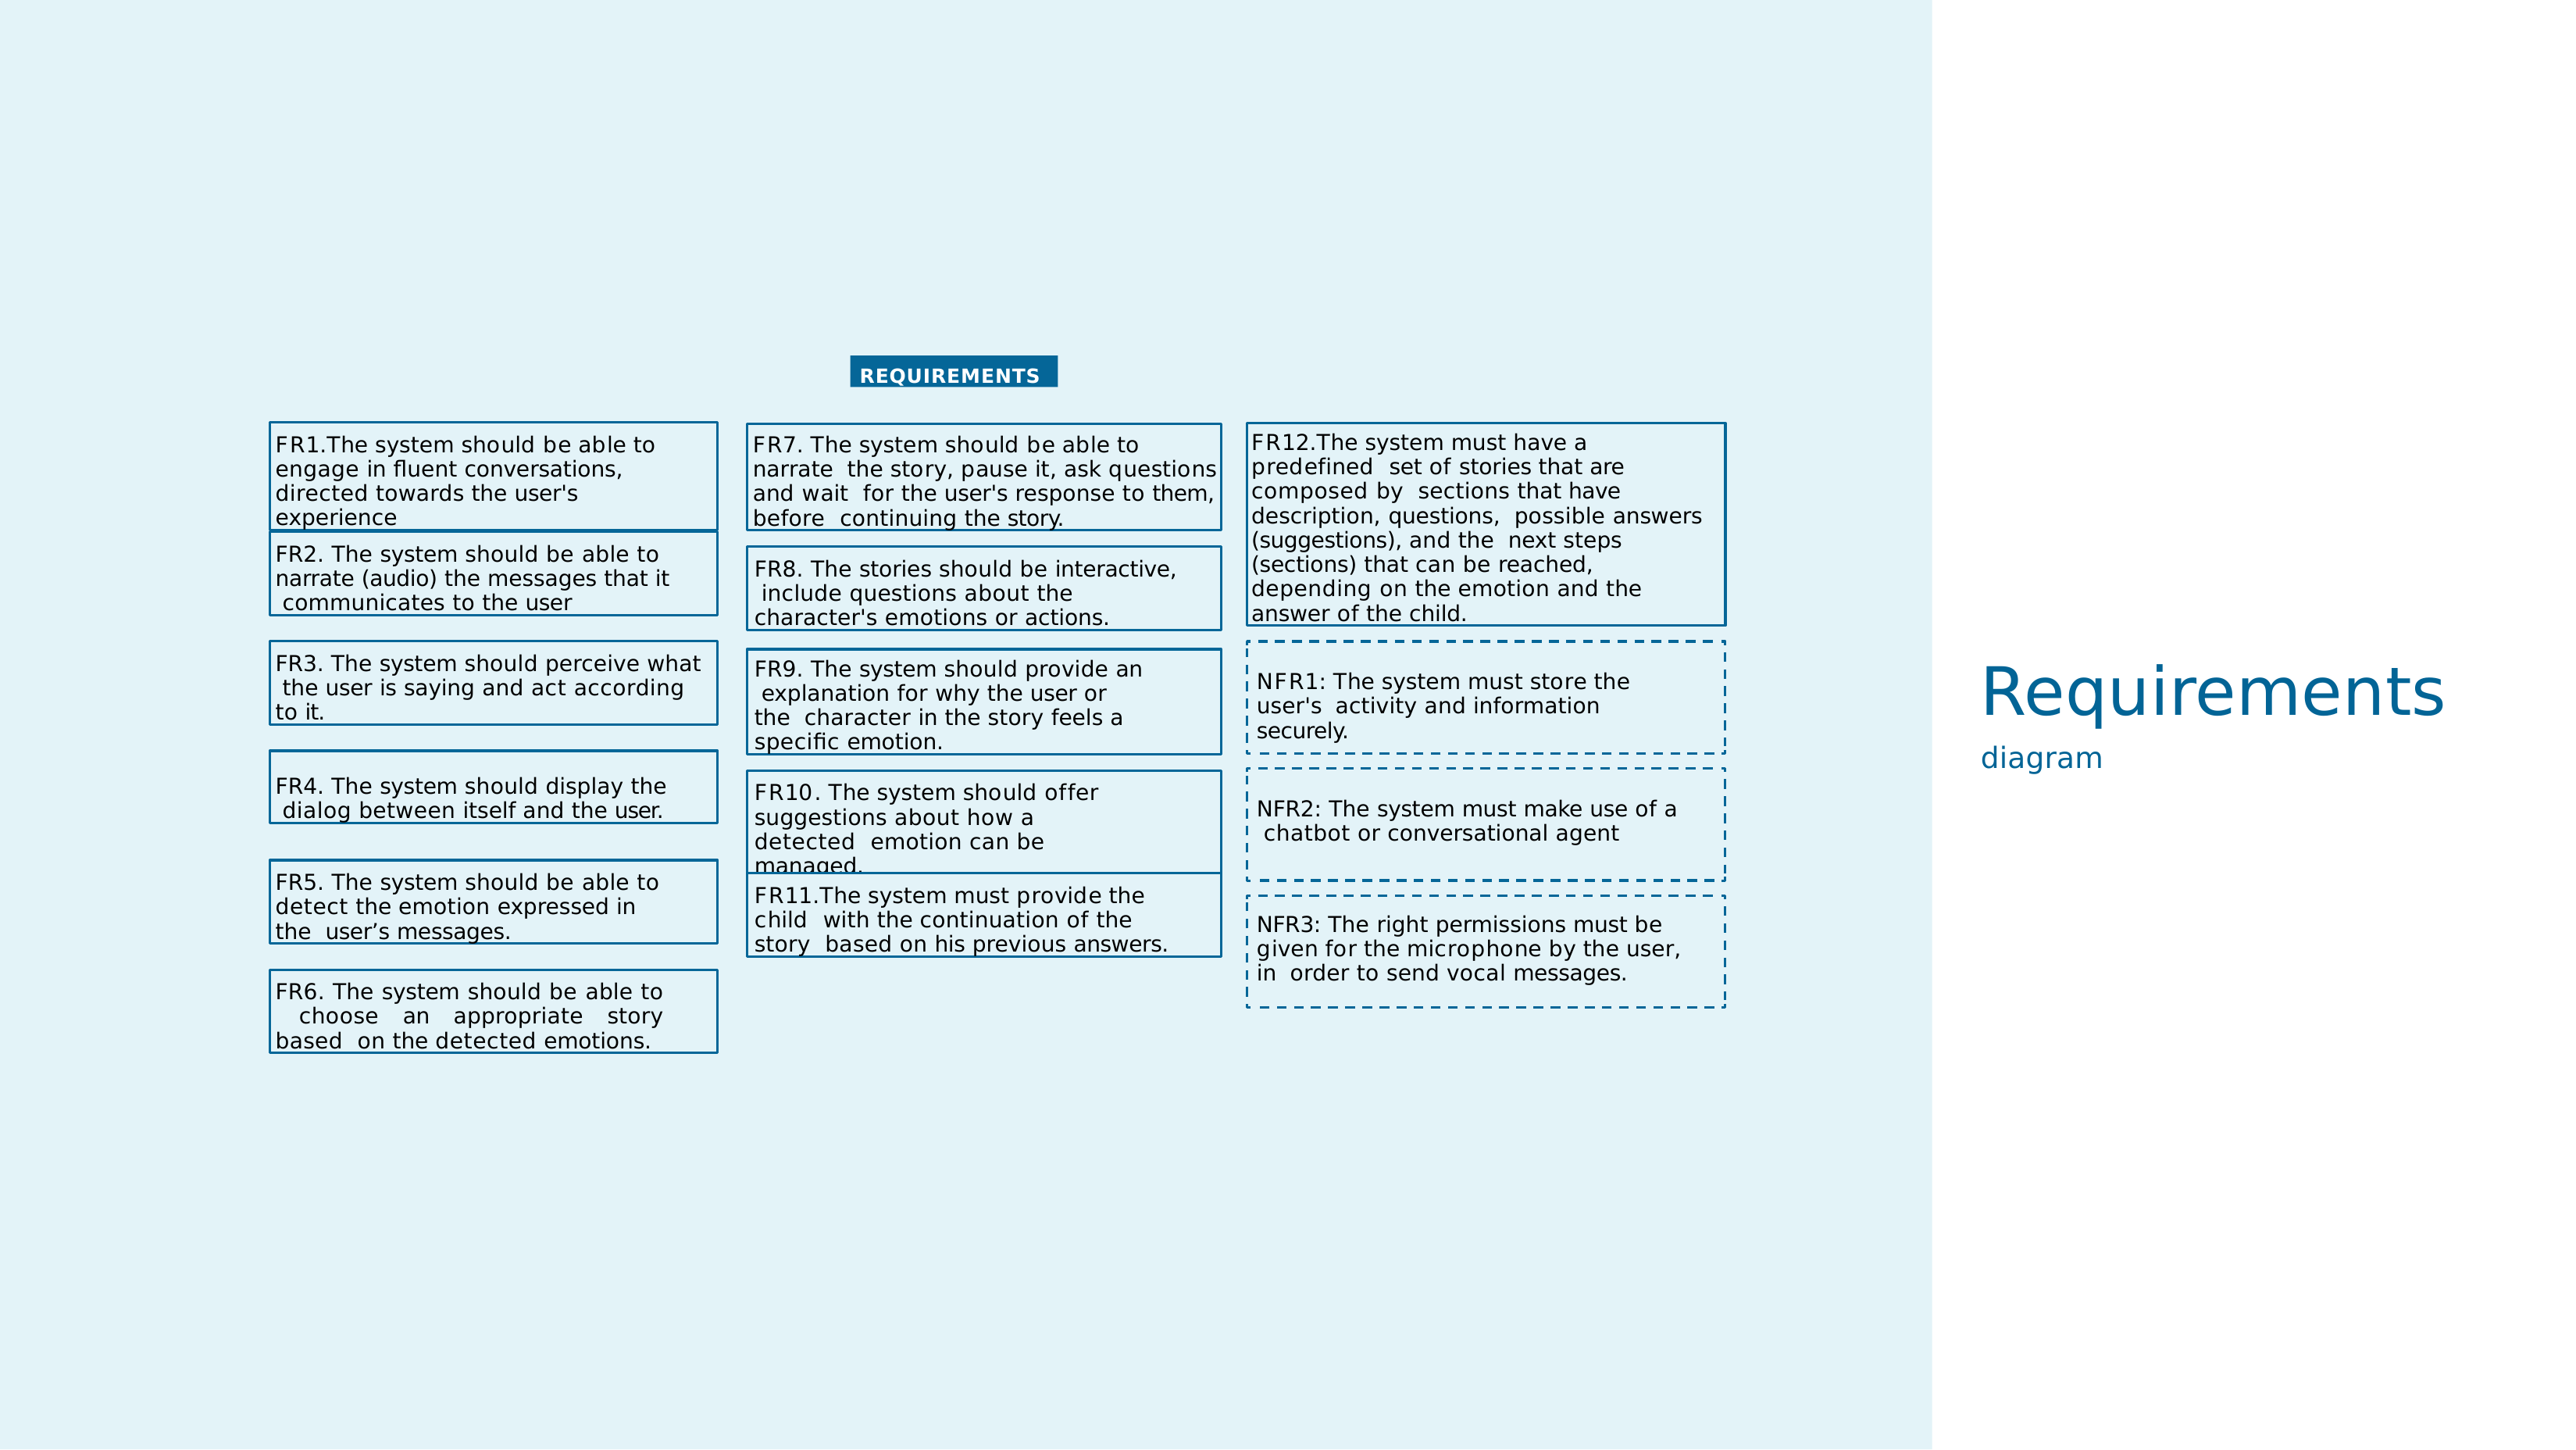

REQUIREMENTS
FR1.The system should be able to  engage in fluent conversations,  directed towards the user's experience
FR12.The system must have a predefined  set of stories that are composed by  sections that have description, questions,  possible answers (suggestions), and the  next steps (sections) that can be reached,  depending on the emotion and the  answer of the child.
FR7. The system should be able to narrate  the story, pause it, ask questions and wait  for the user's response to them, before  continuing the story.
FR2. The system should be able to  narrate (audio) the messages that it  communicates to the user
FR8. The stories should be interactive,  include questions about the  character's emotions or actions.
Requirements
diagram

FR3. The system should perceive what  the user is saying and act according  to it.
FR9. The system should provide an  explanation for why the user or the  character in the story feels a  specific emotion.
NFR1: The system must store the user's  activity and information securely.

FR4. The system should display the  dialog between itself and the user.
FR10. The system should offer  suggestions about how a detected  emotion can be managed.
NFR2: The system must make use of a  chatbot or conversational agent
FR5. The system should be able to  detect the emotion expressed in the  user’s messages.
FR11.The system must provide the child  with the continuation of the story  based on his previous answers.
NFR3: The right permissions must be  given for the microphone by the user, in  order to send vocal messages.
FR6. The system should be able to  choose an appropriate story based  on the detected emotions.